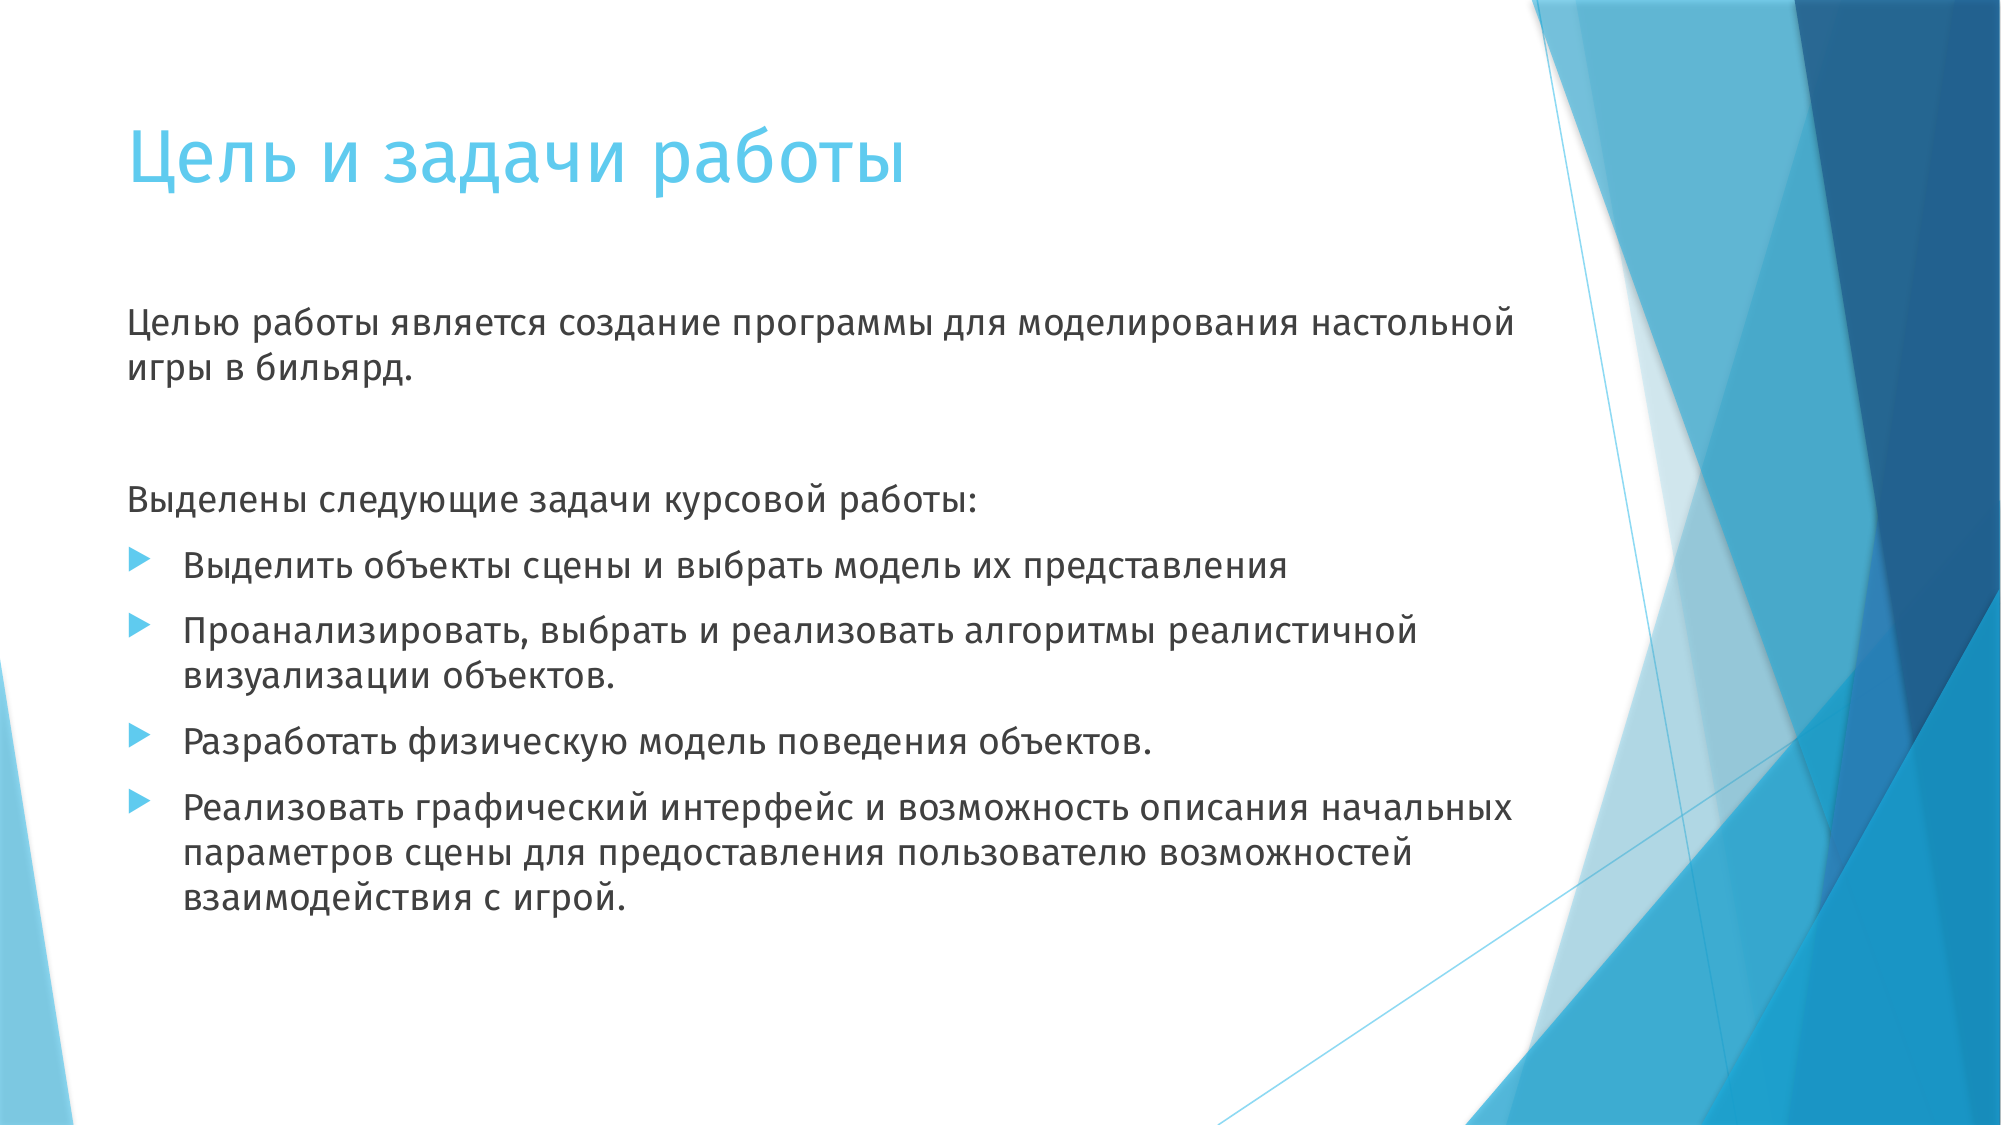

# Цель и задачи работы
Целью работы является создание программы для моделирования настольной игры в бильярд.

Выделены следующие задачи курсовой работы:
Выделить объекты сцены и выбрать модель их представления
Проанализировать, выбрать и реализовать алгоритмы реалистичной визуализации объектов.
Разработать физическую модель поведения объектов.
Реализовать графический интерфейс и возможность описания начальных параметров сцены для предоставления пользователю возможностей взаимодействия с игрой.